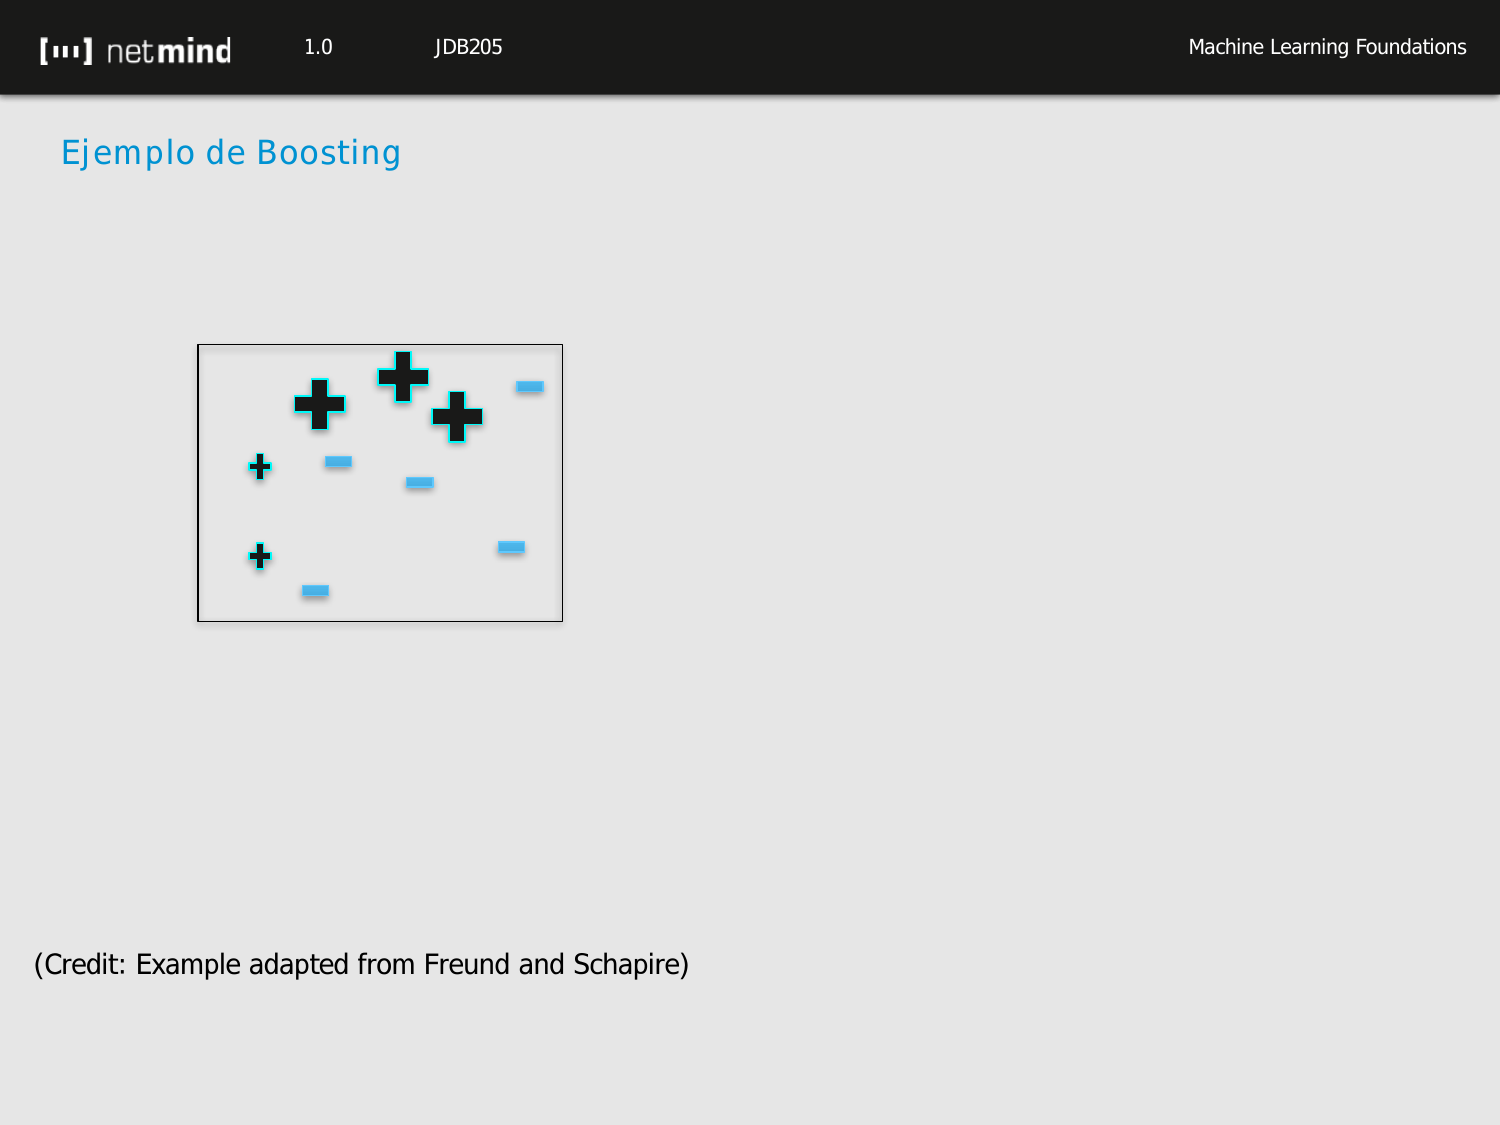

Ejemplo de Boosting

(Credit: Example adapted from Freund and Schapire)